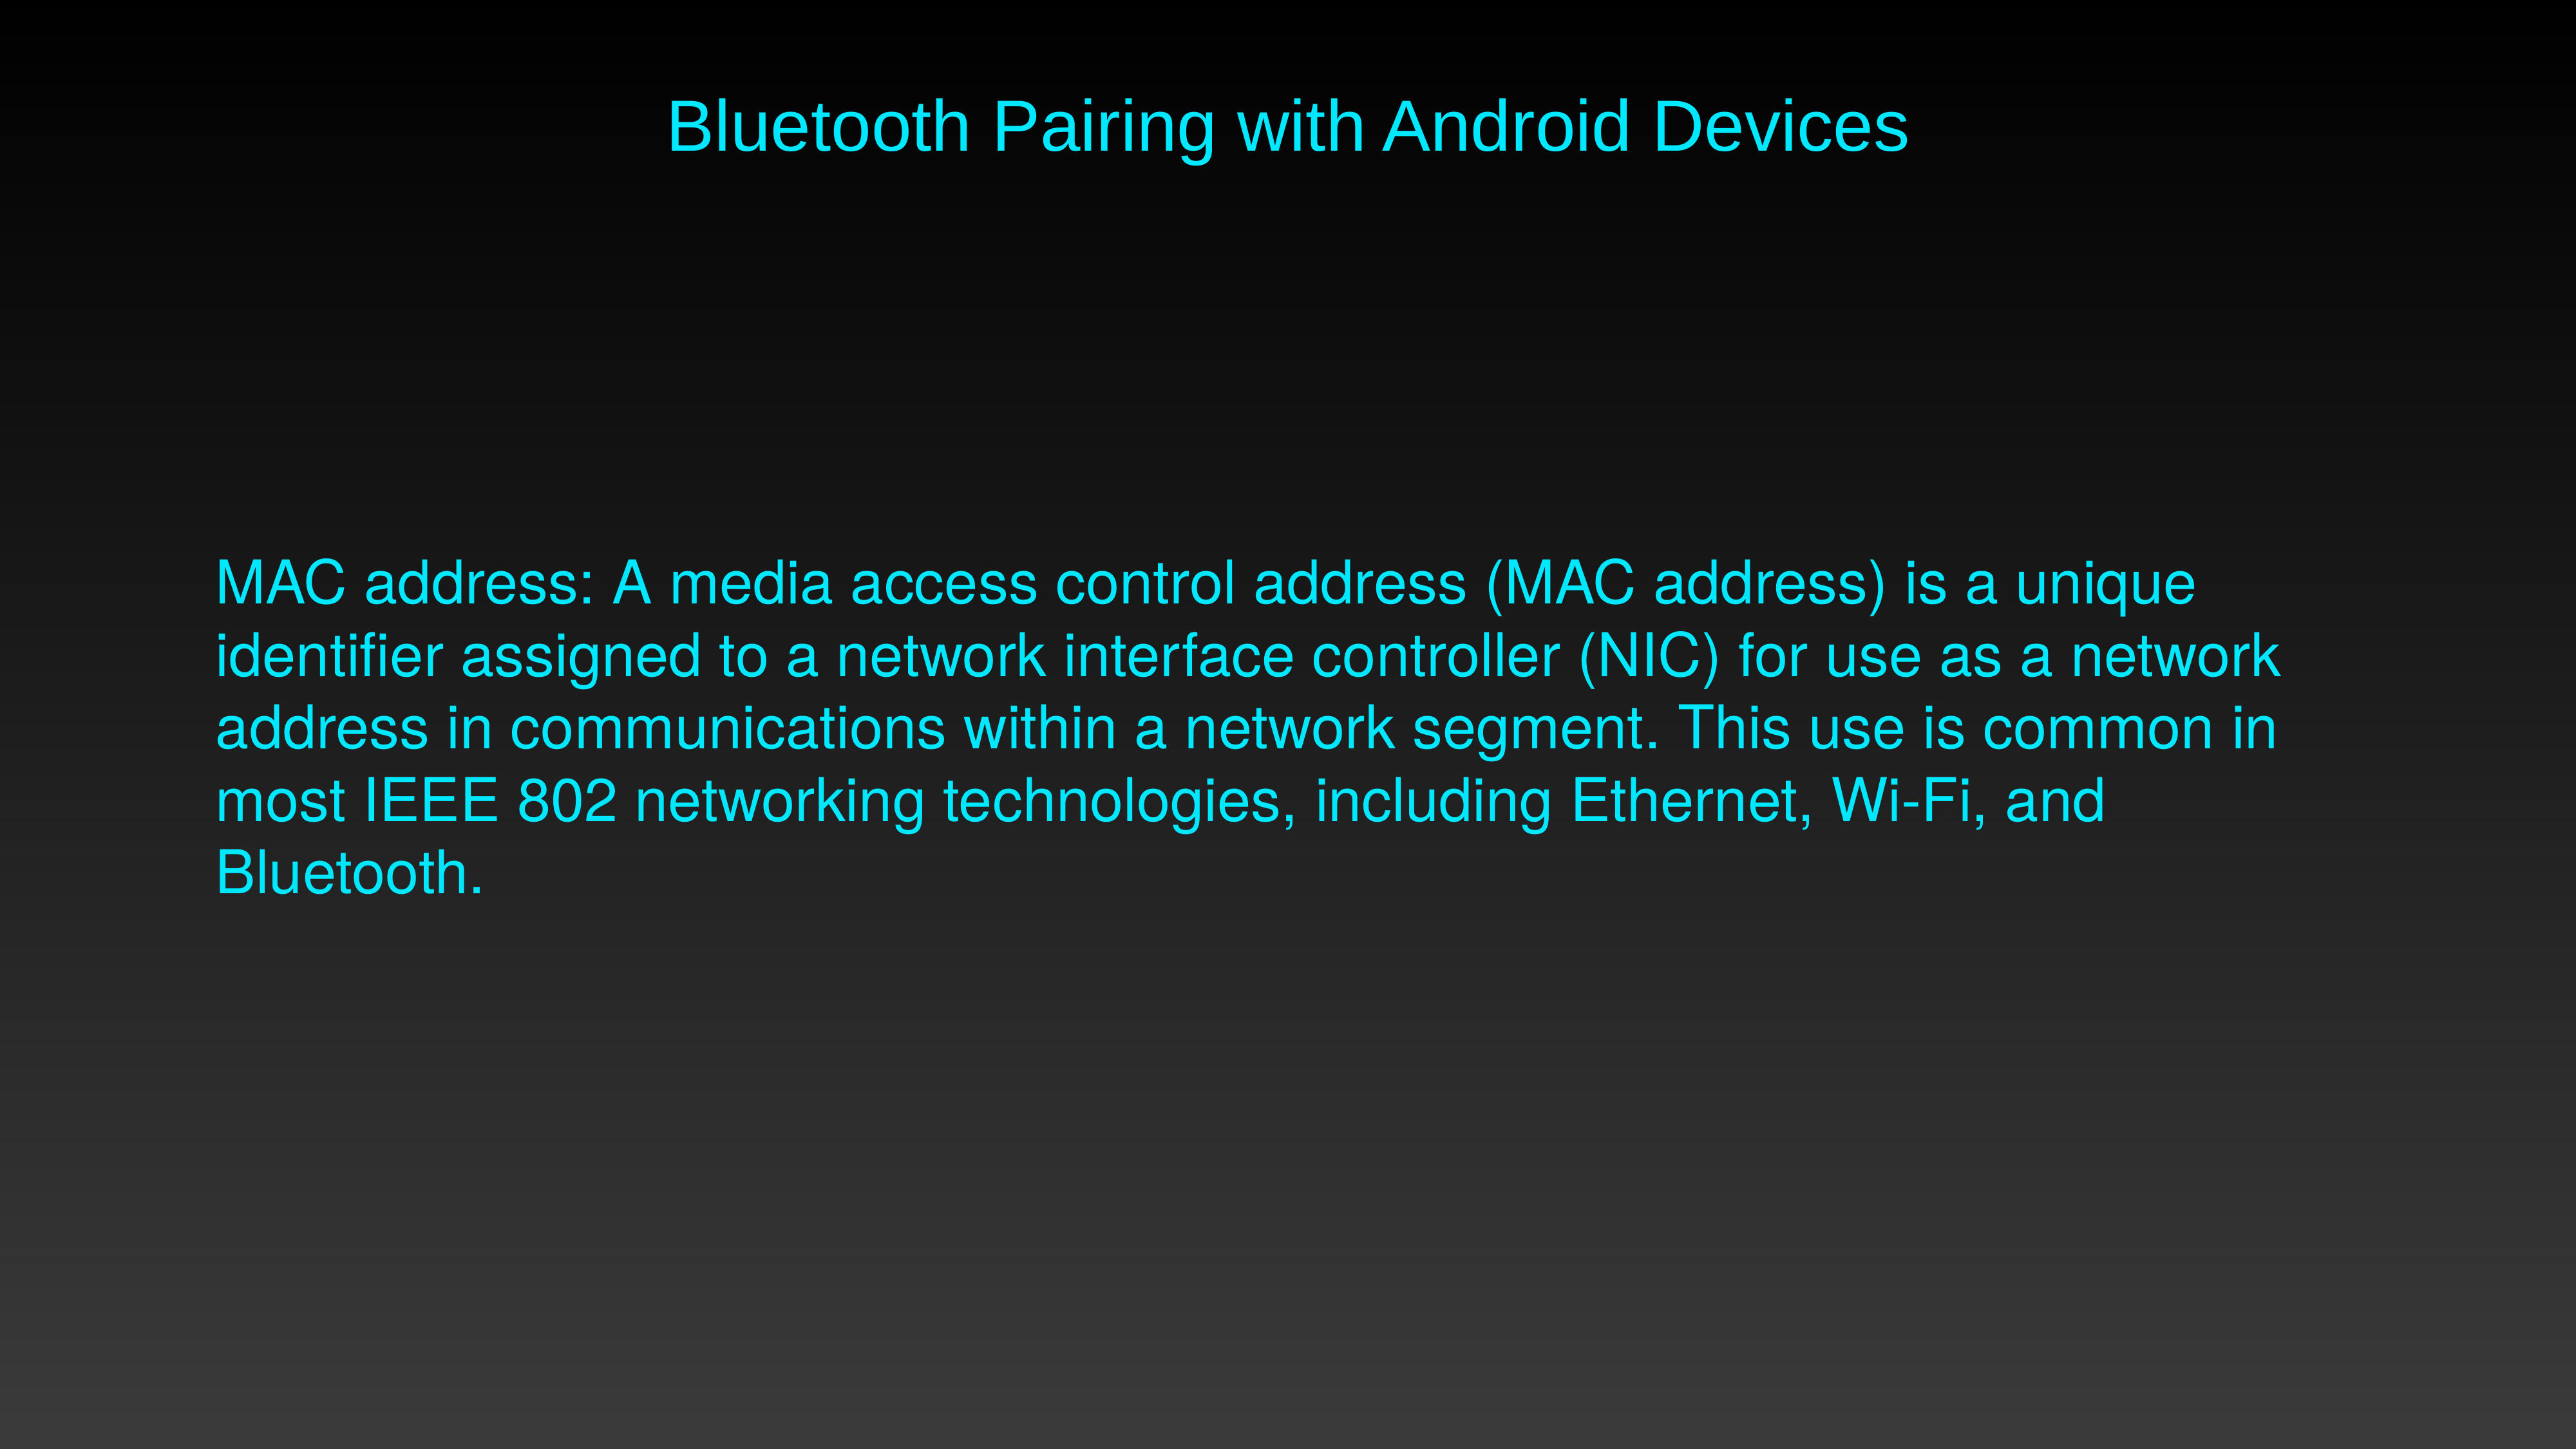

Bluetooth Pairing with Android Devices
MAC address: A media access control address (MAC address) is a unique identifier assigned to a network interface controller (NIC) for use as a network address in communications within a network segment. This use is common in most IEEE 802 networking technologies, including Ethernet, Wi-Fi, and Bluetooth.